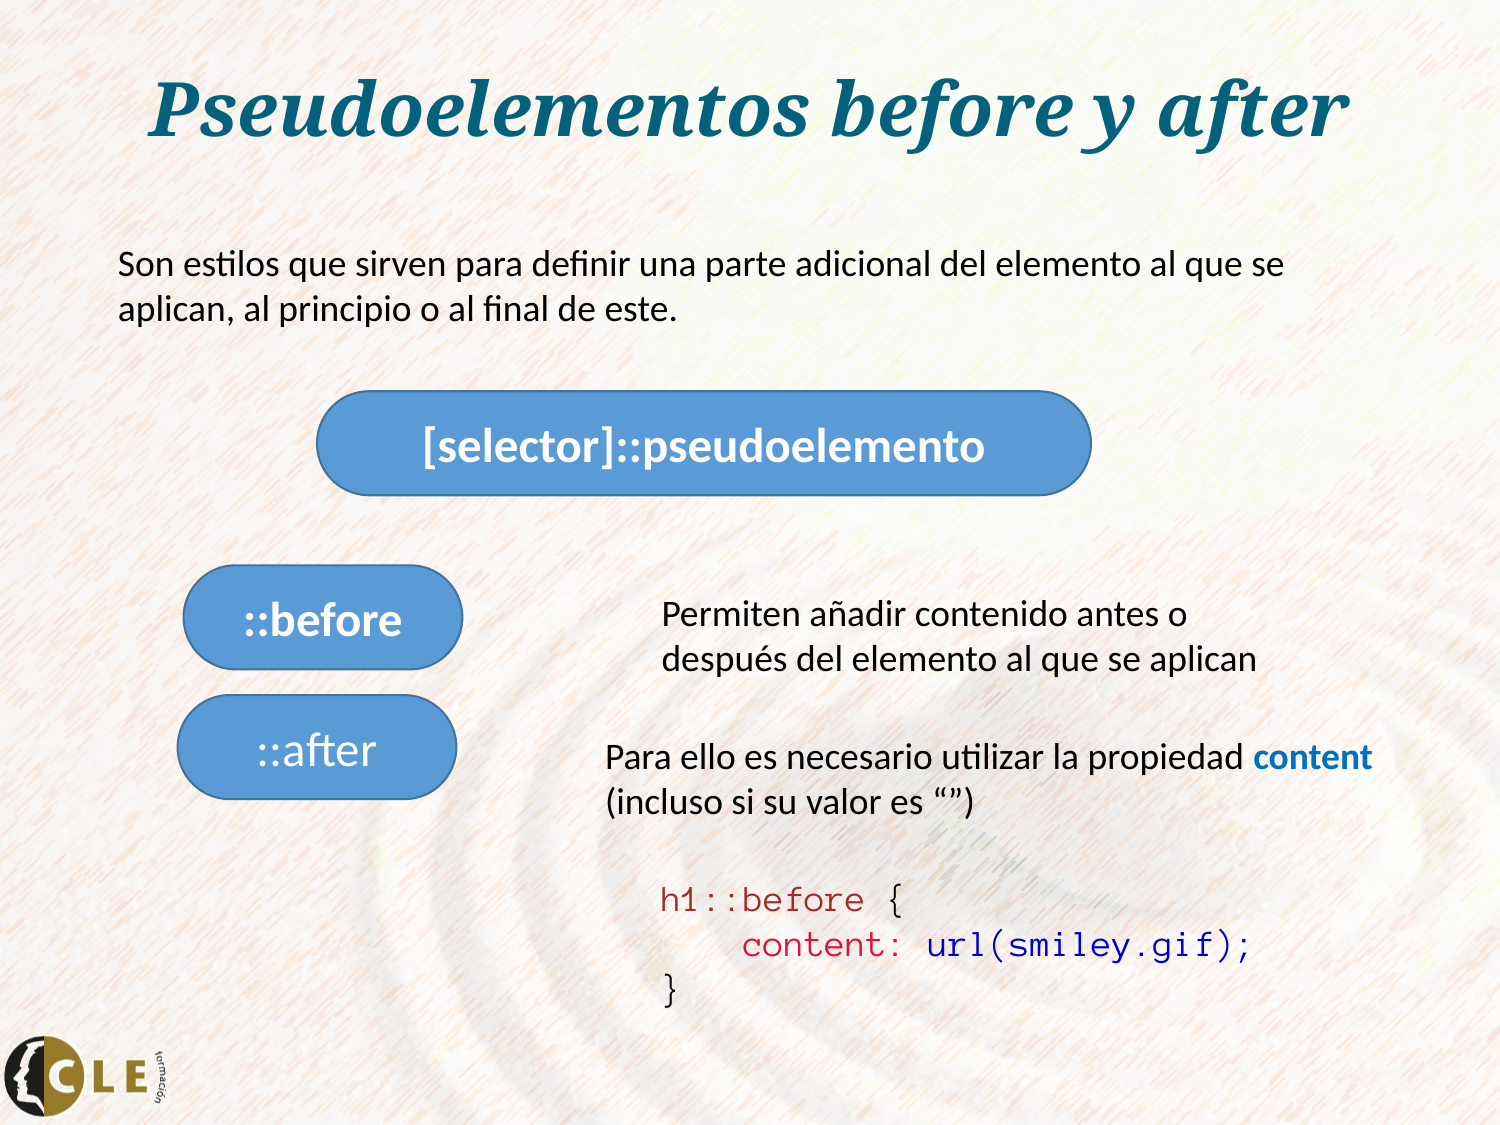

# Pseudoelementos before y after
Son estilos que sirven para definir una parte adicional del elemento al que se aplican, al principio o al final de este.
[selector]::pseudoelemento
::before
Permiten añadir contenido antes o después del elemento al que se aplican
::after
Para ello es necesario utilizar la propiedad content
(incluso si su valor es “”)
h1::before {
    content: url(smiley.gif);
}